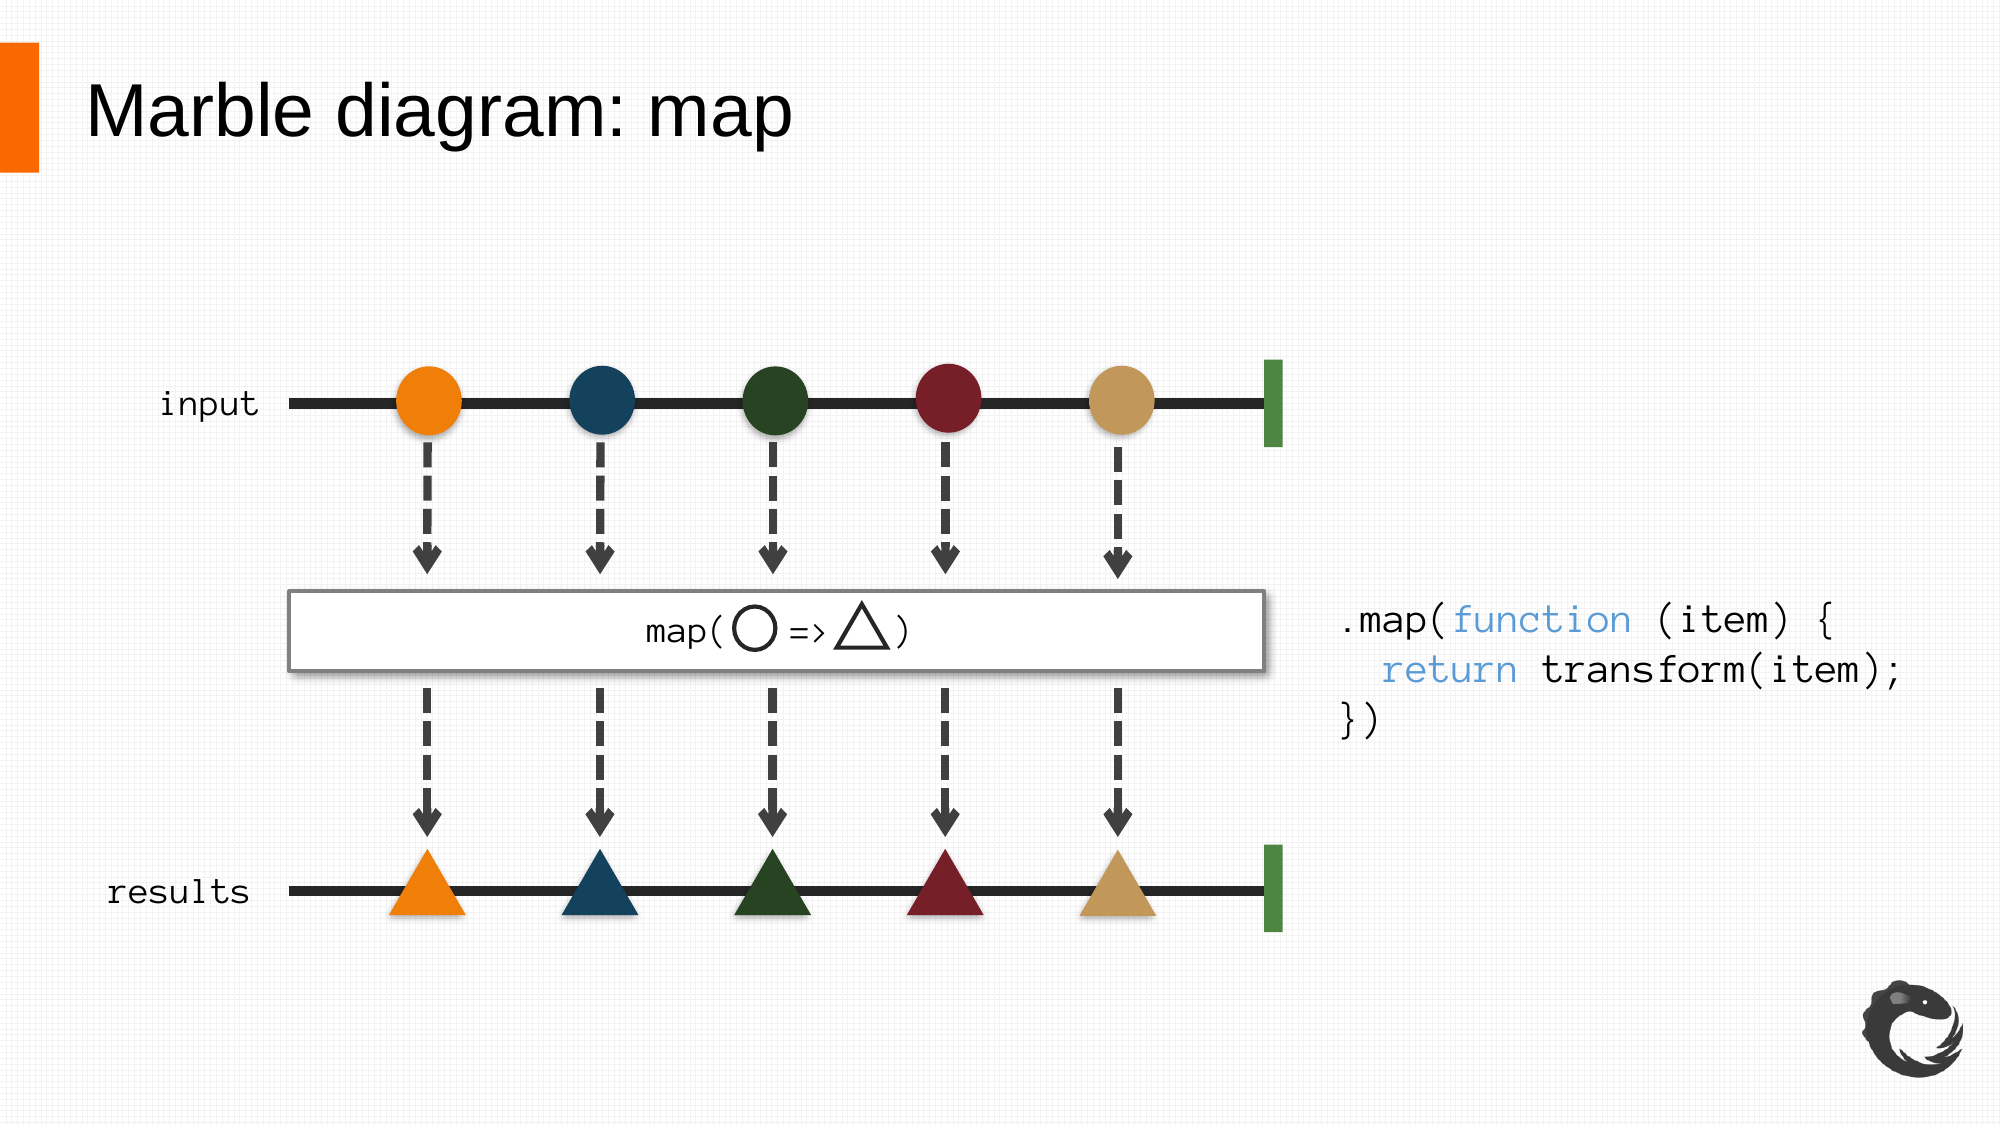

# Marble diagram: map

input

map(   =>   )

.map(function (item) {
  return transform(item);
})

results